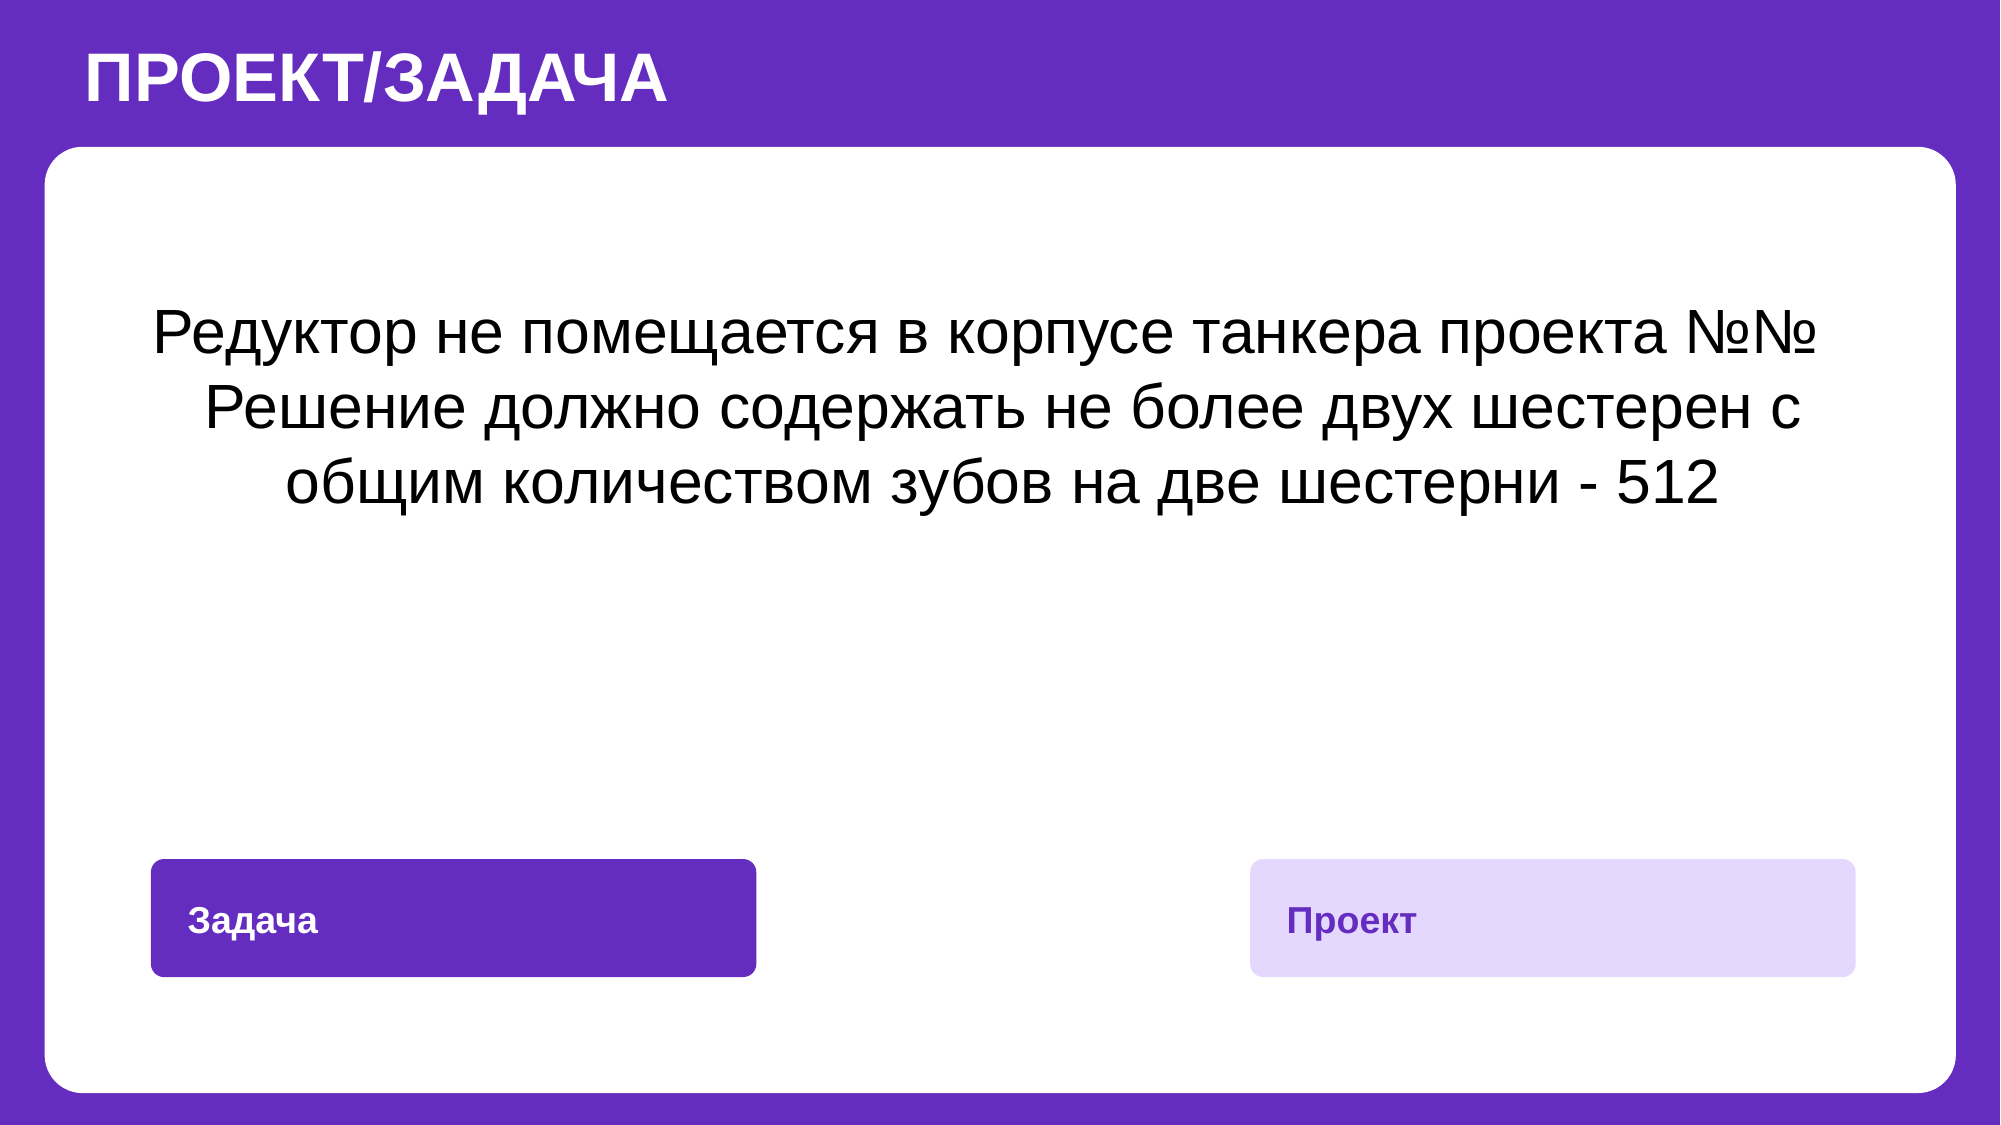

ПРОЕКТ/ЗАДАЧА

Редуктор не помещается в корпусе танкера проекта №№
Решение должно содержать не более двух шестерен с общим количеством зубов на две шестерни - 512
Задача
Проект